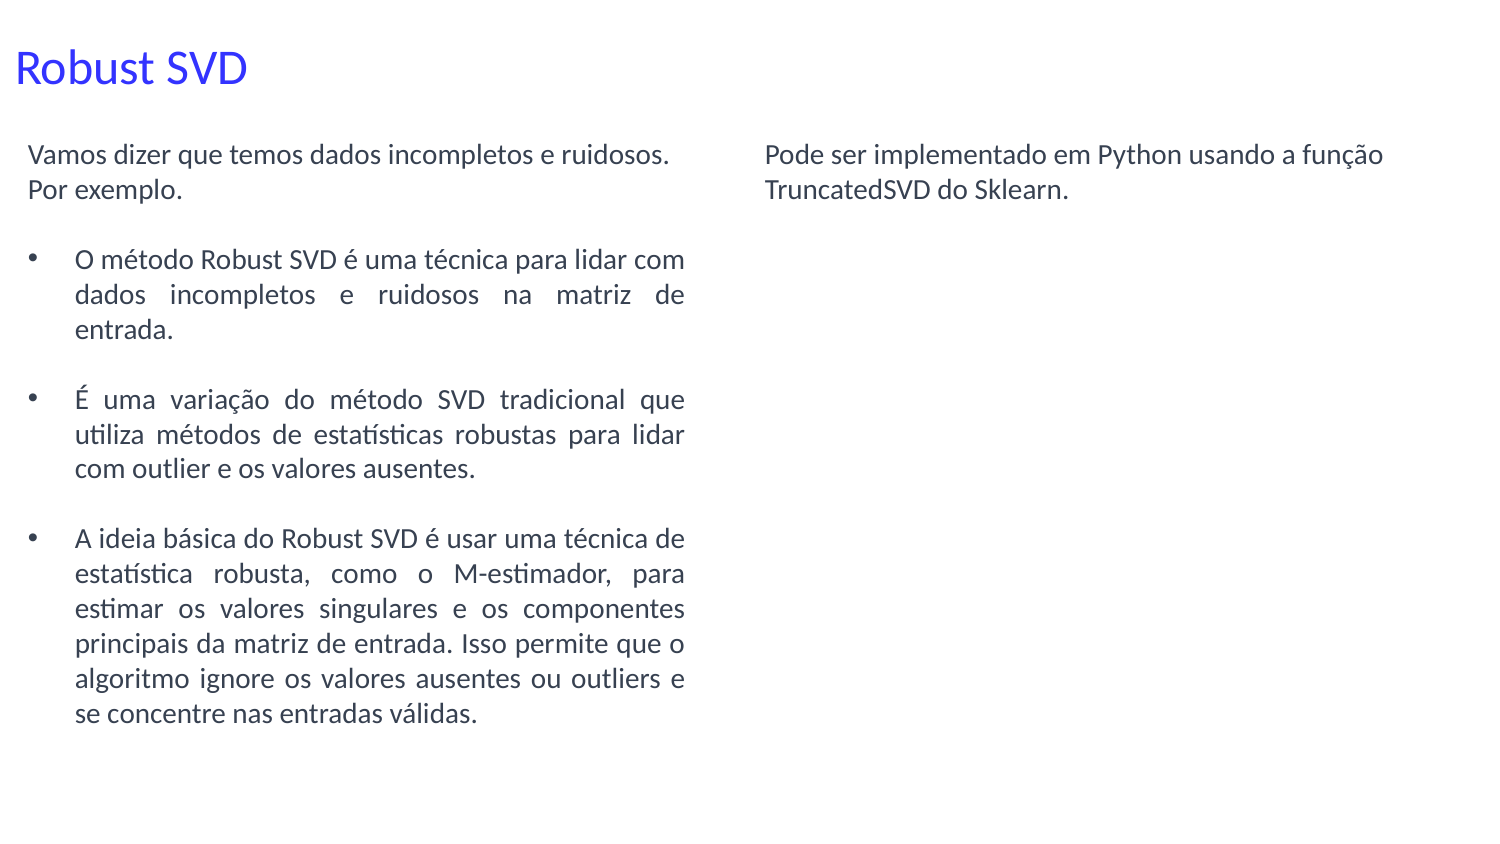

# Robust SVD
Vamos dizer que temos dados incompletos e ruidosos. Por exemplo.

O método Robust SVD é uma técnica para lidar com dados incompletos e ruidosos na matriz de entrada.

É uma variação do método SVD tradicional que utiliza métodos de estatísticas robustas para lidar com outlier e os valores ausentes.

A ideia básica do Robust SVD é usar uma técnica de estatística robusta, como o M-estimador, para estimar os valores singulares e os componentes principais da matriz de entrada. Isso permite que o algoritmo ignore os valores ausentes ou outliers e se concentre nas entradas válidas.
Pode ser implementado em Python usando a função TruncatedSVD do Sklearn.